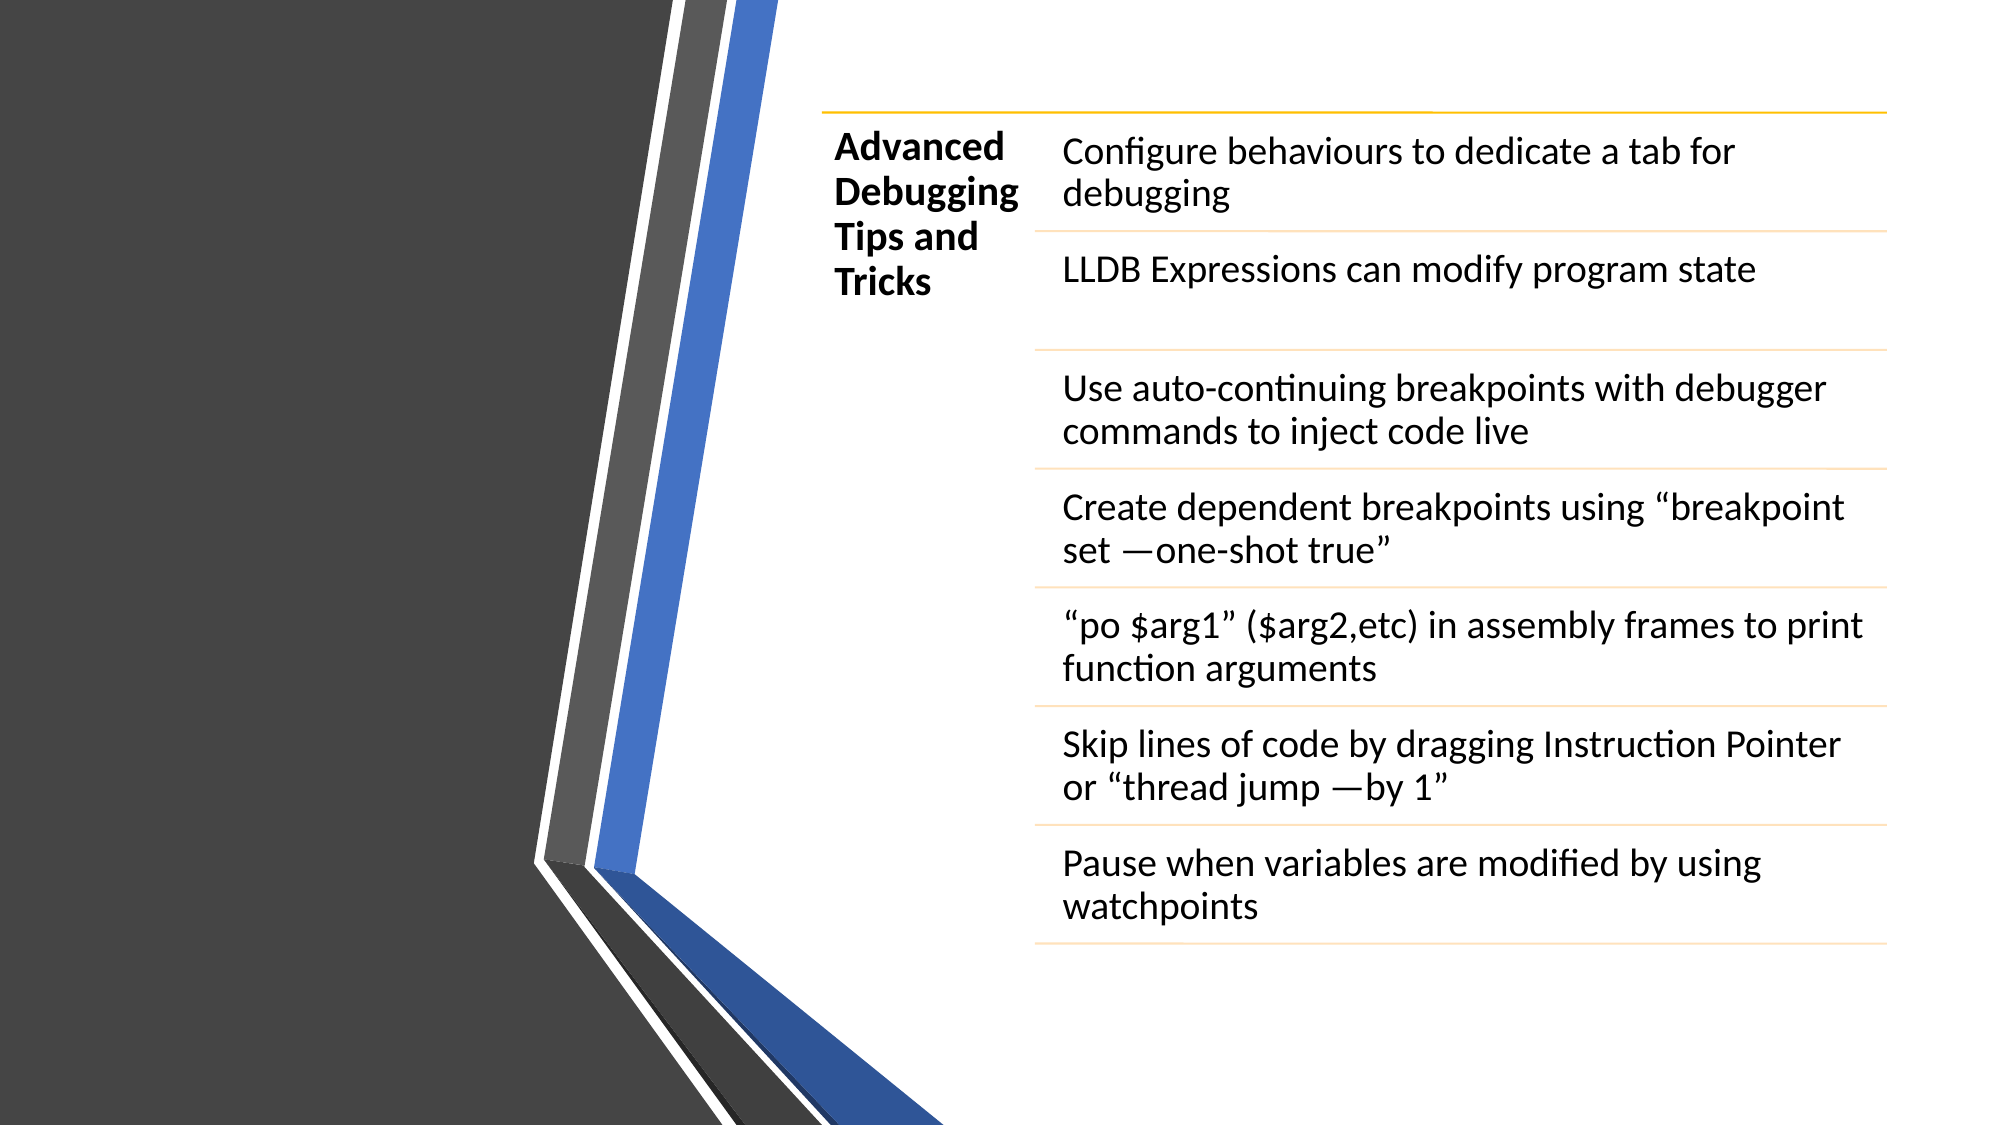

Advanced Debugging Tips and Tricks
Configure behaviours to dedicate a tab for debugging
LLDB Expressions can modify program state
Use auto-continuing breakpoints with debugger commands to inject code live
Create dependent breakpoints using “breakpoint set —one-shot true”
“po $arg1” ($arg2,etc) in assembly frames to print function arguments
Skip lines of code by dragging Instruction Pointer or “thread jump —by 1”
Pause when variables are modified by using watchpoints